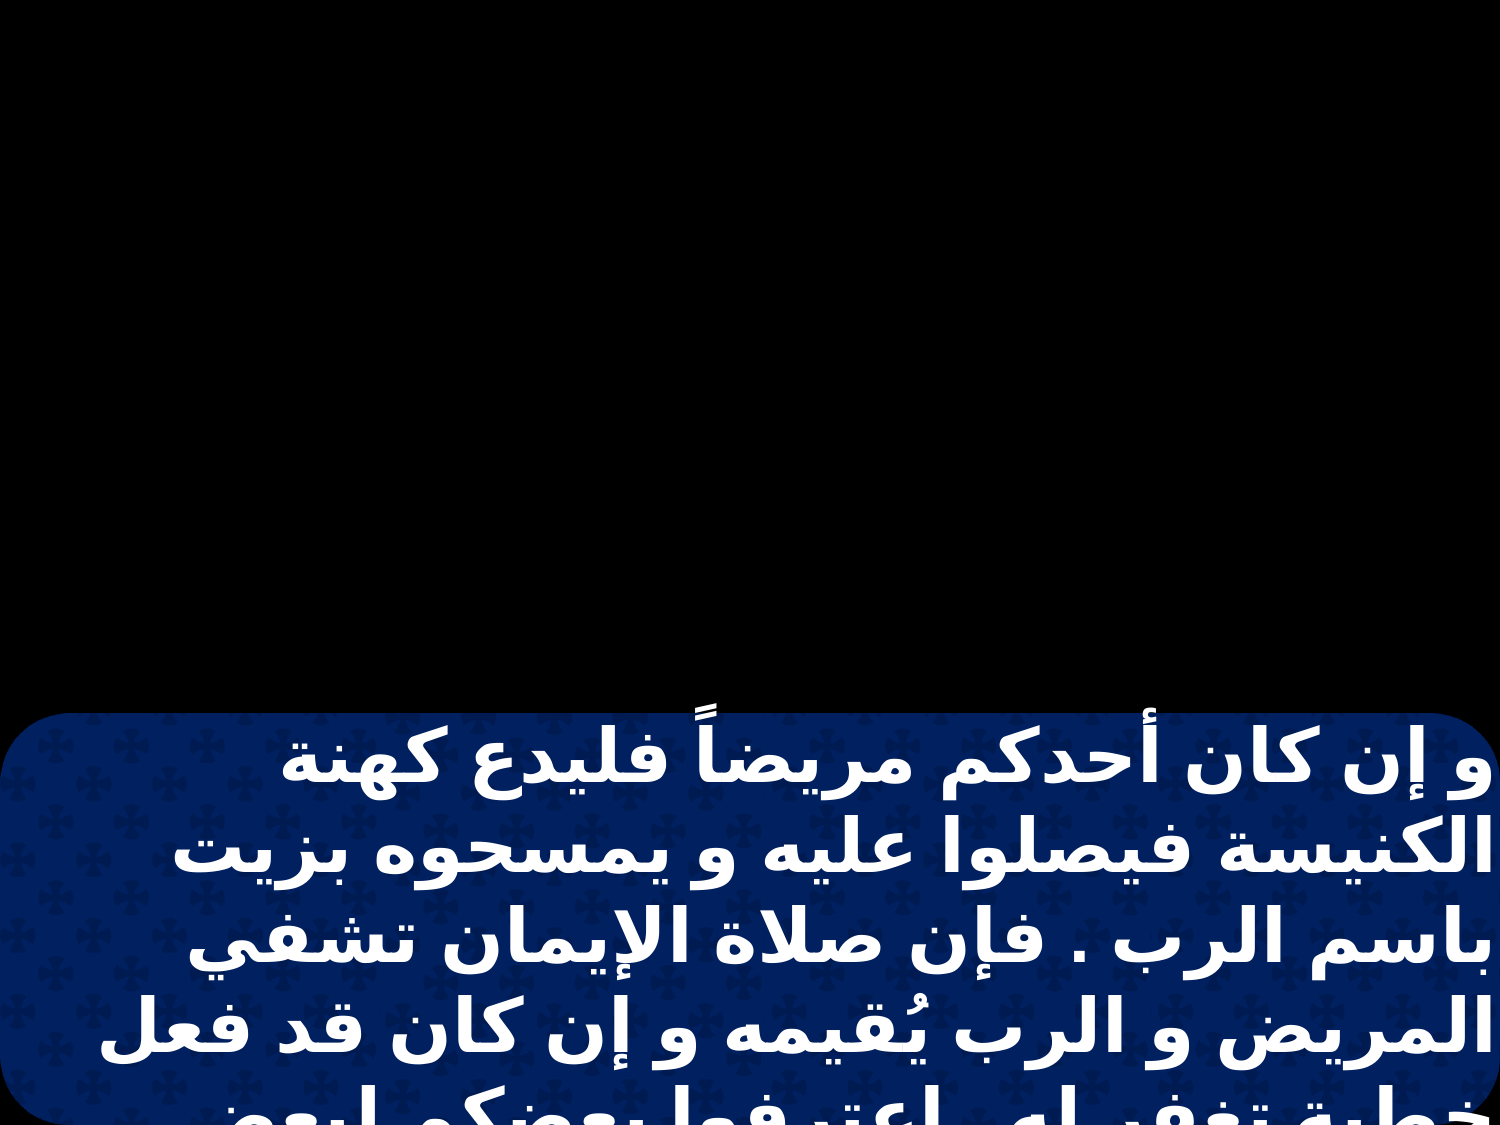

و إن كان أحدكم مريضاً فليدع كهنة الكنيسة فيصلوا عليه و يمسحوه بزيت باسم الرب . فإن صلاة الإيمان تشفي المريض و الرب يُقيمه و إن كان قد فعل خطية تغفر له . اعترفوا بعضكم لبعض بزلاتكم و صلوا بعضكم لأجل بعض لكي  تبرأوا.